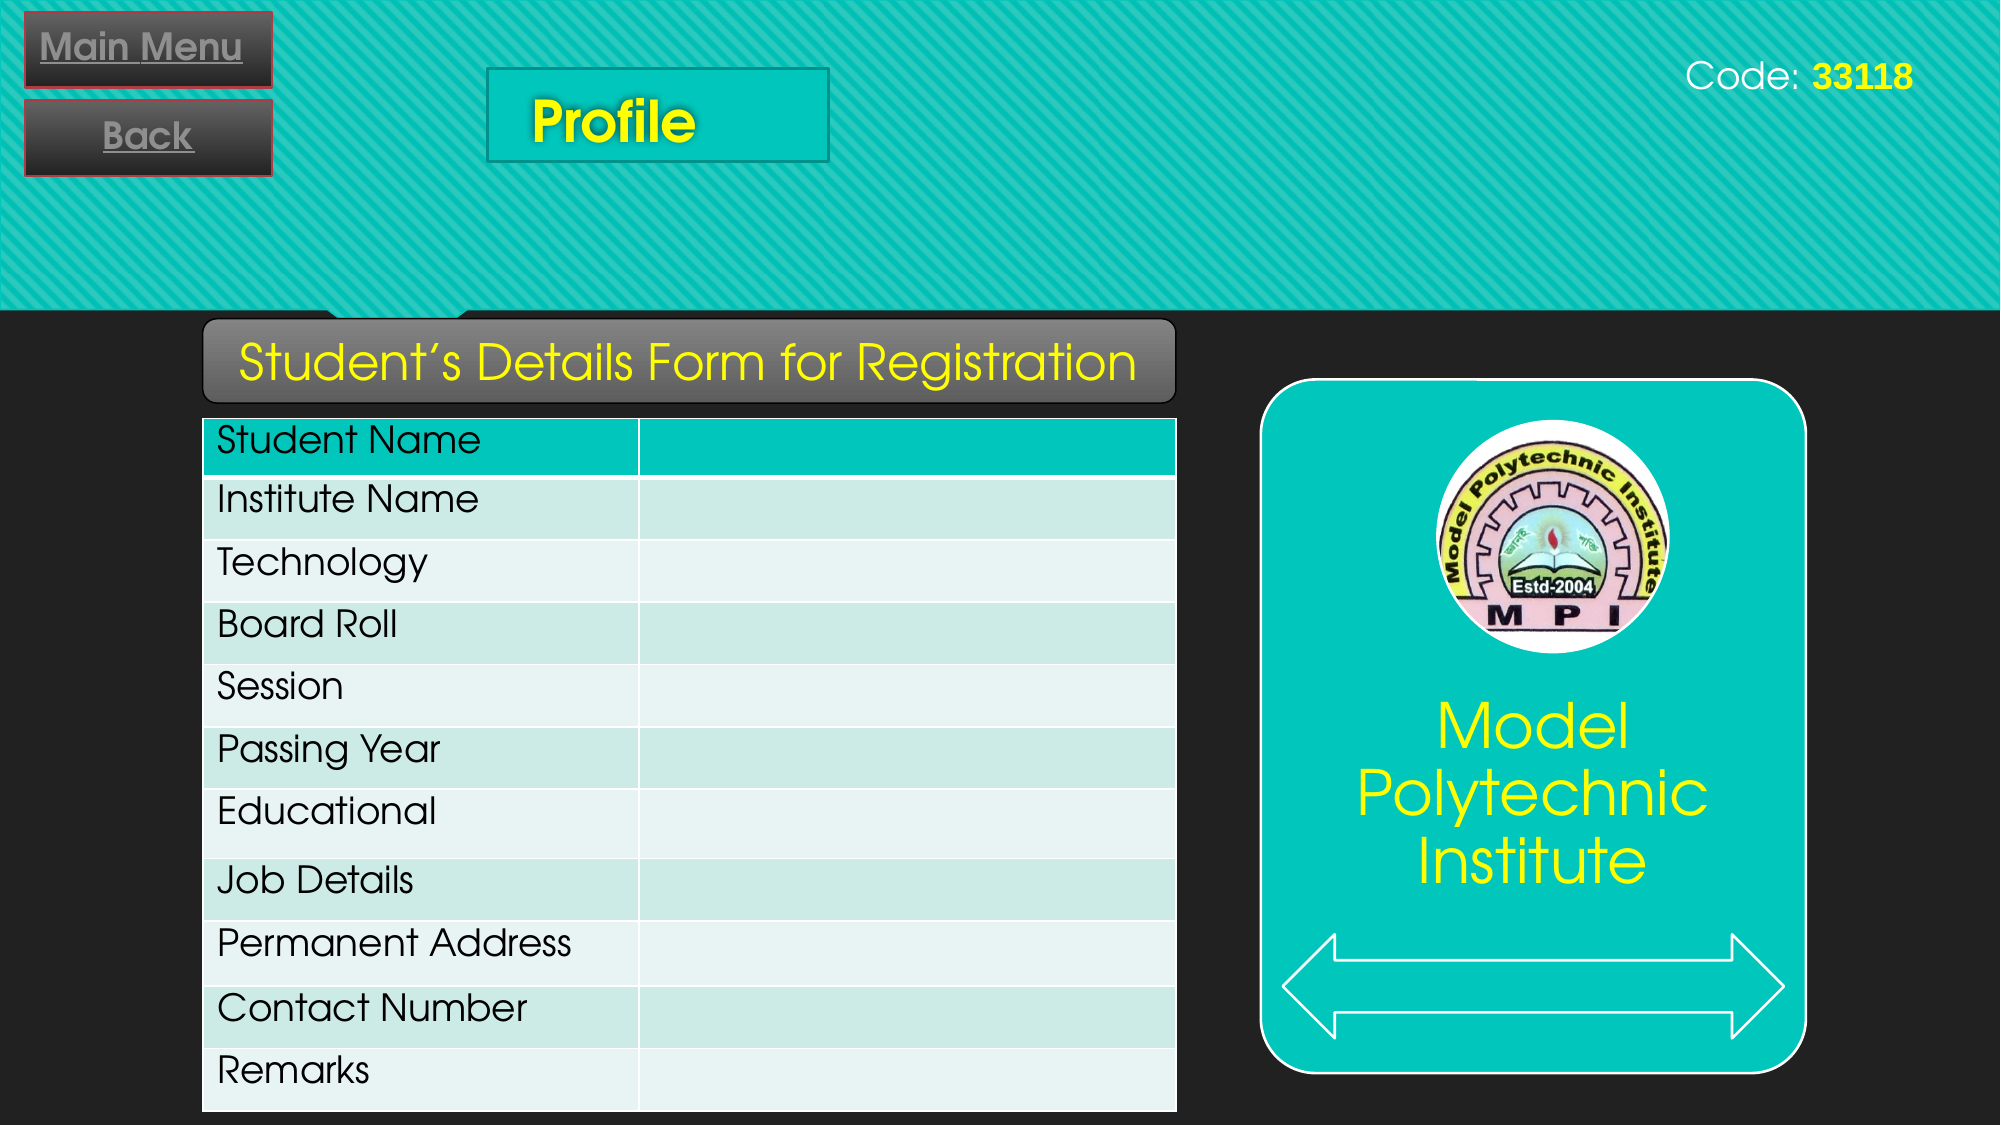

Main Menu
Code: 33118

# Profile

Back
Student’s Details Form for Registration
Model Polytechnic Institute
| Student Name |  |
| --- | --- |
| Institute Name |  |
| Technology |  |
| Board Roll |  |
| Session |  |
| Passing Year |  |
| Educational |  |
| Job Details |  |
| Permanent Address |  |
| Contact Number |  |
| Remarks |  |